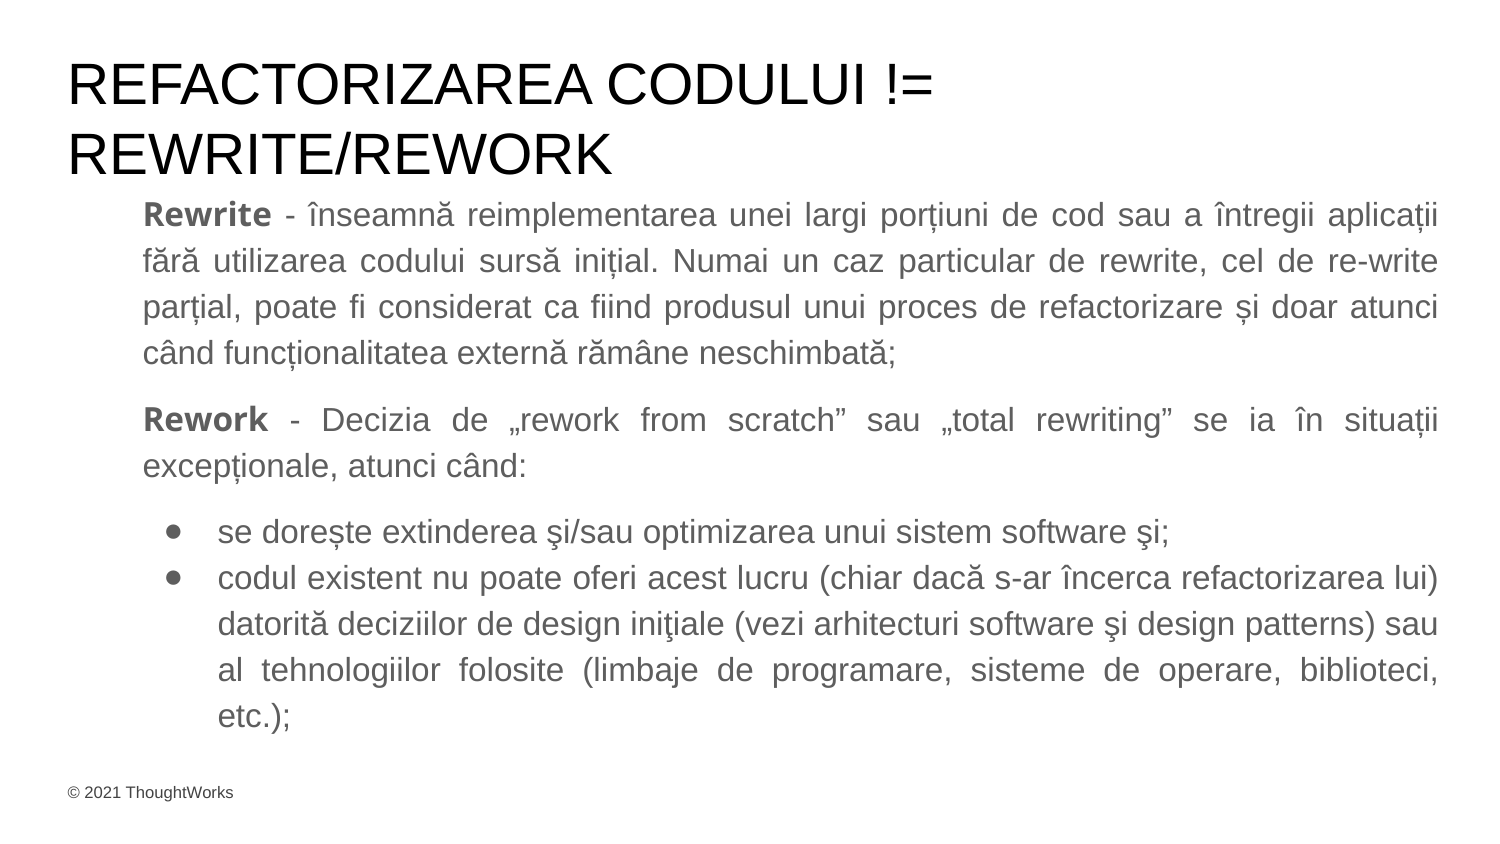

# REFACTORIZAREA CODULUI != REWRITE/REWORK
Rewrite - înseamnă reimplementarea unei largi porțiuni de cod sau a întregii aplicații fără utilizarea codului sursă inițial. Numai un caz particular de rewrite, cel de re-write parțial, poate fi considerat ca fiind produsul unui proces de refactorizare și doar atunci când funcționalitatea externă rămâne neschimbată;
Rework - Decizia de „rework from scratch” sau „total rewriting” se ia în situații excepționale, atunci când:
se dorește extinderea şi/sau optimizarea unui sistem software şi;
codul existent nu poate oferi acest lucru (chiar dacă s-ar încerca refactorizarea lui) datorită deciziilor de design iniţiale (vezi arhitecturi software şi design patterns) sau al tehnologiilor folosite (limbaje de programare, sisteme de operare, biblioteci, etc.);
12